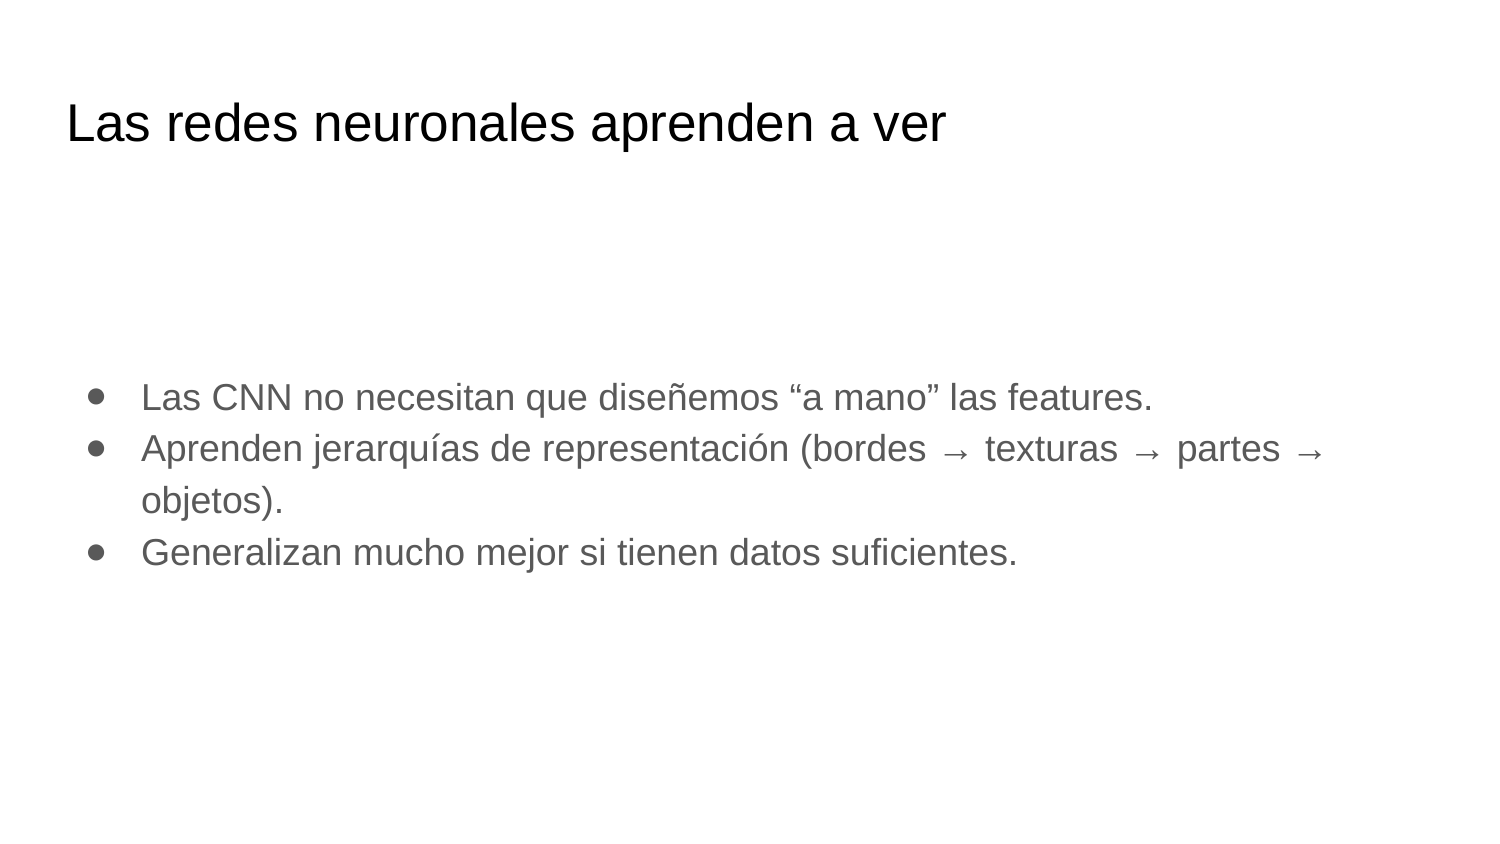

# Las redes neuronales aprenden a ver
Las CNN no necesitan que diseñemos “a mano” las features.
Aprenden jerarquías de representación (bordes → texturas → partes → objetos).
Generalizan mucho mejor si tienen datos suficientes.